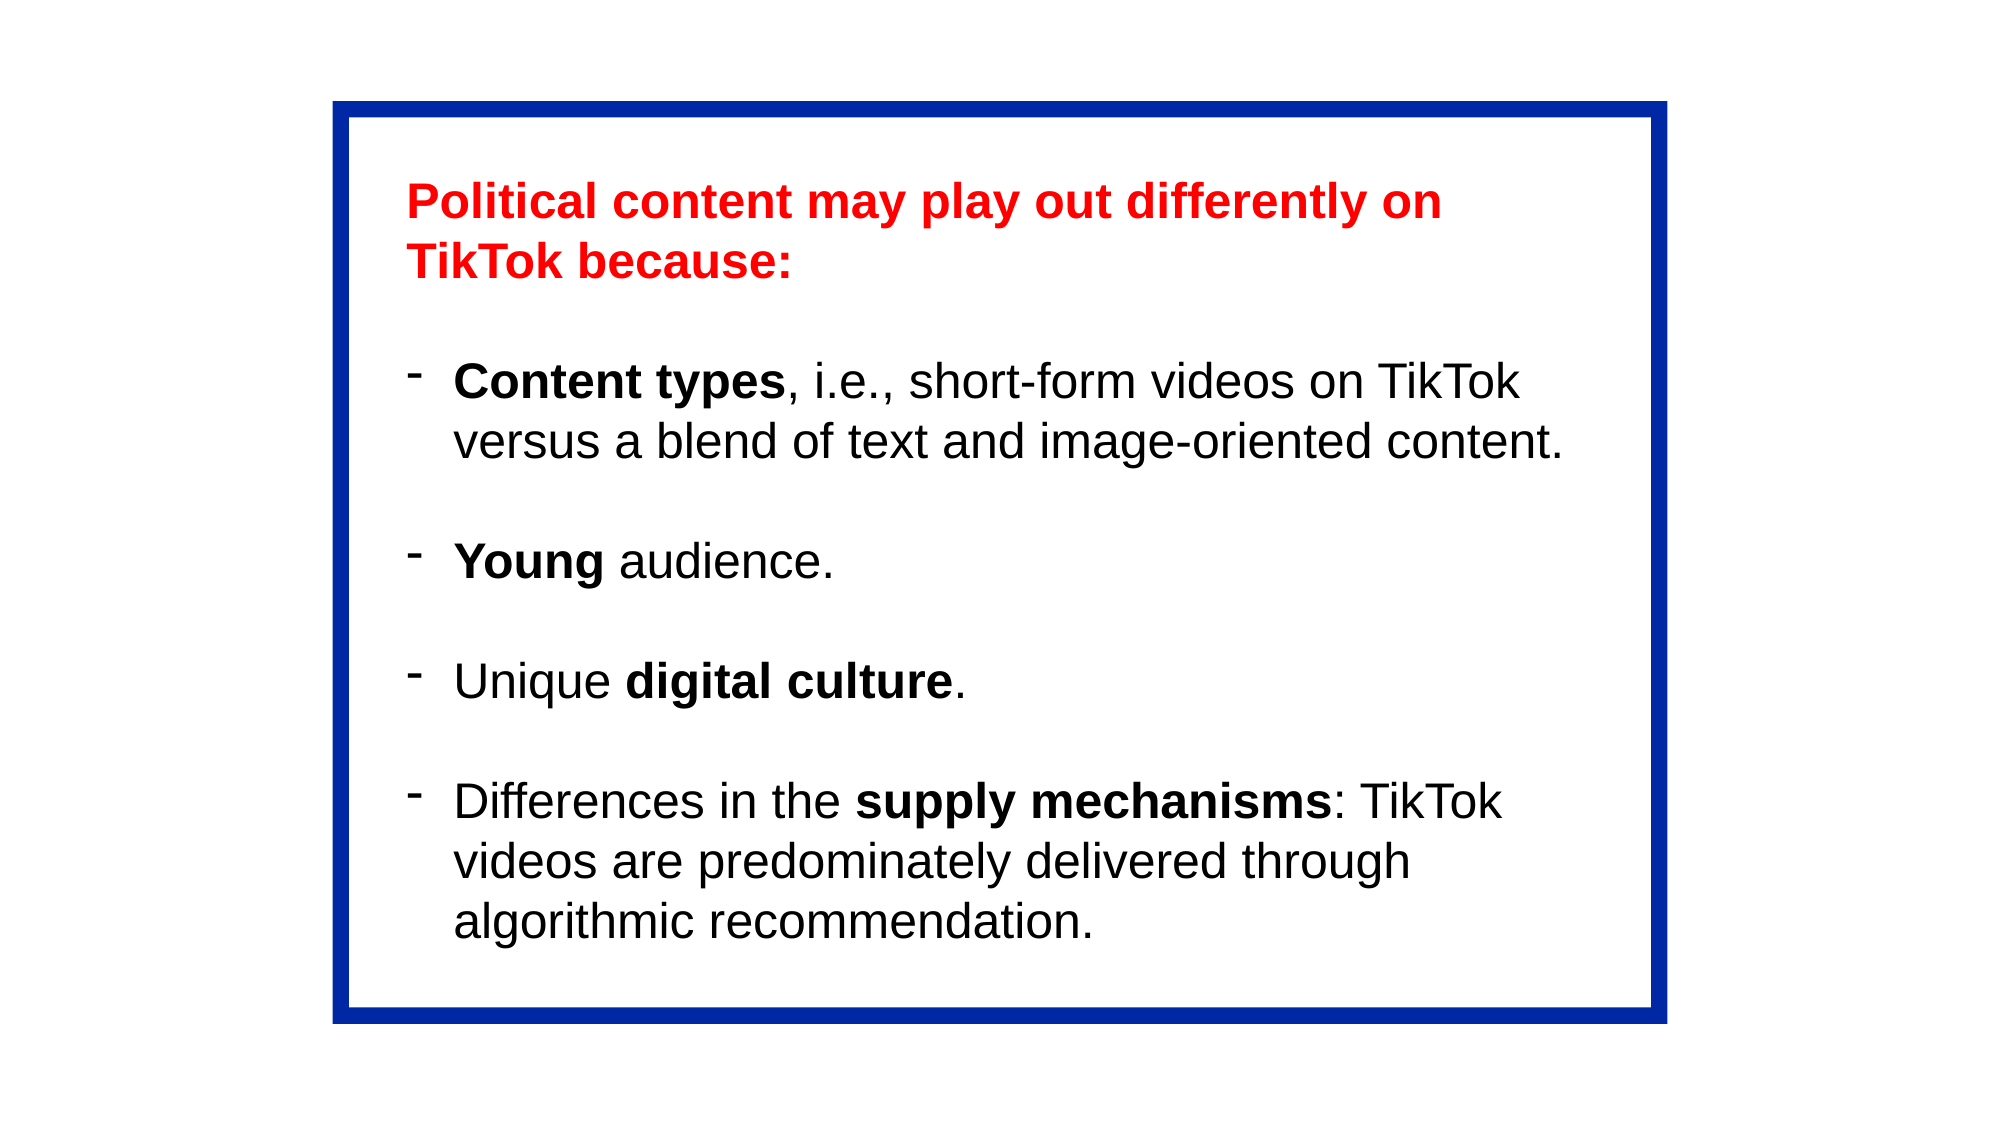

Political content may play out differently on TikTok because:

Content types, i.e., short-form videos on TikTok versus a blend of text and image-oriented content.

Young audience.
Unique digital culture.

Differences in the supply mechanisms: TikTok videos are predominately delivered through algorithmic recommendation.